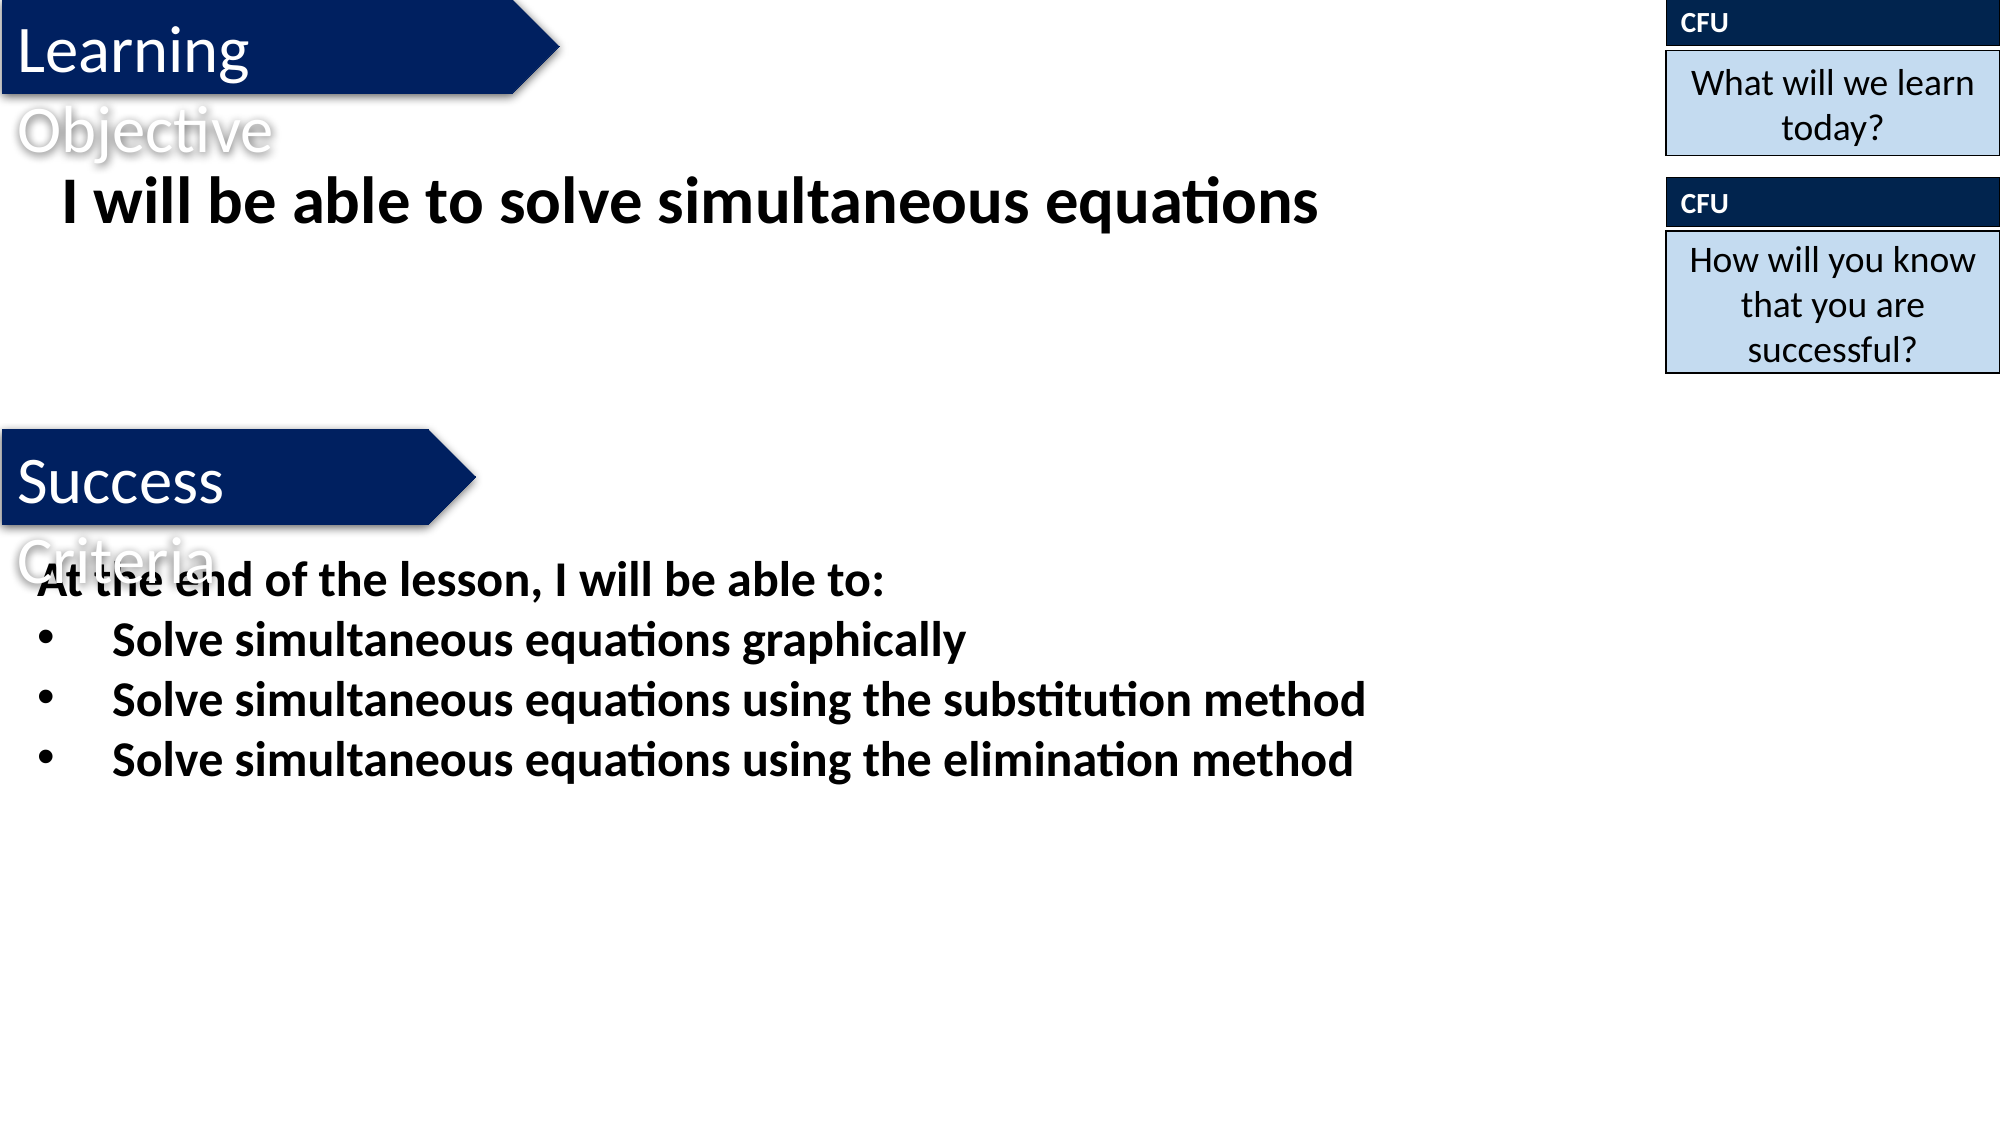

CFU
What will we learn today?
Learning Objective
I will be able to solve simultaneous equations
CFU
How will you know that you are successful?
Success Criteria
At the end of the lesson, I will be able to:
Solve simultaneous equations graphically
Solve simultaneous equations using the substitution method
Solve simultaneous equations using the elimination method